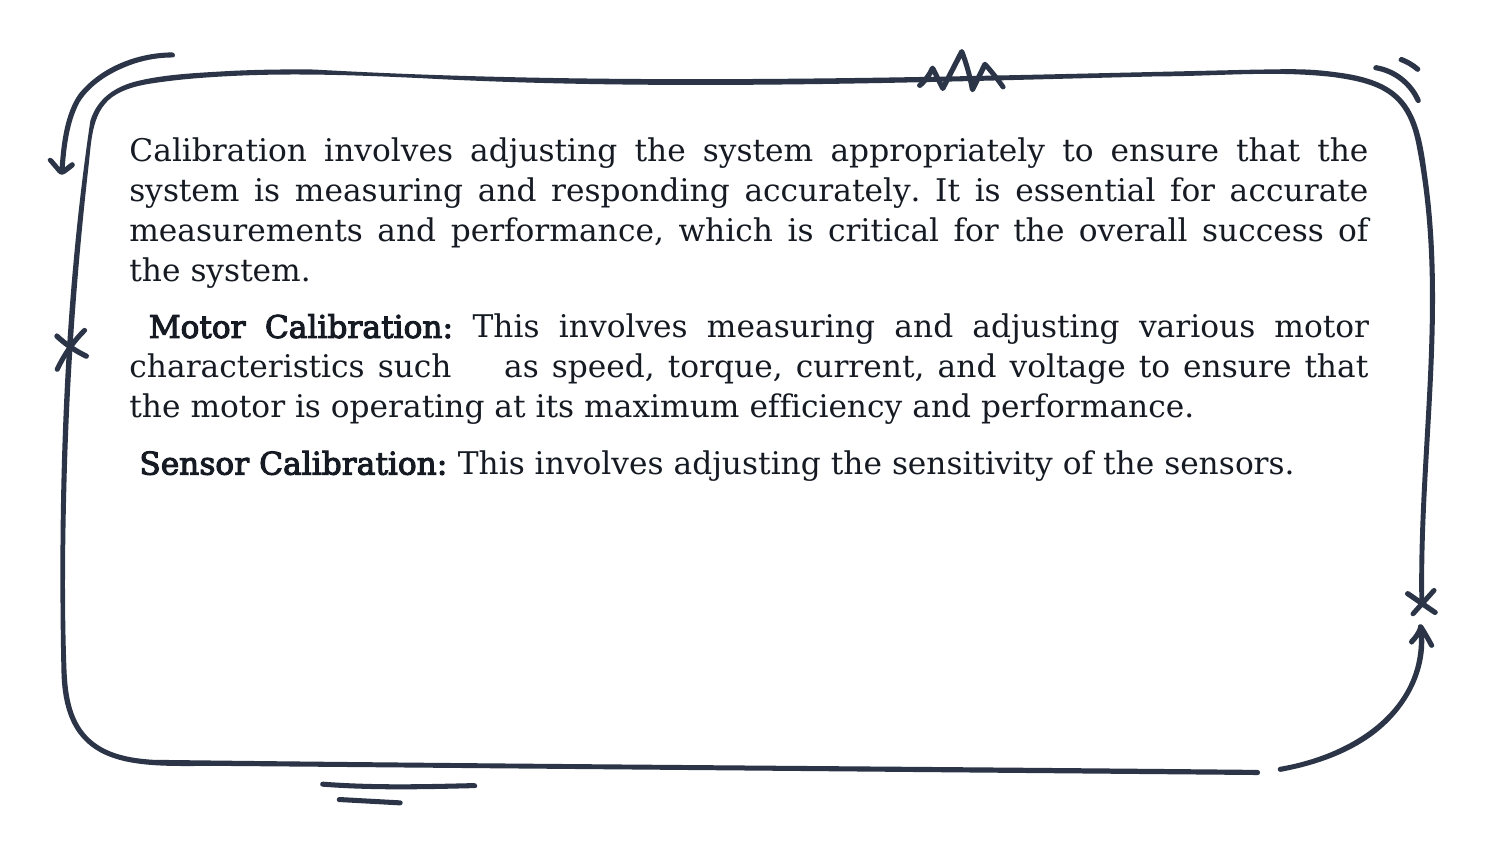

Calibration involves adjusting the system appropriately to ensure that the system is measuring and responding accurately. It is essential for accurate measurements and performance, which is critical for the overall success of the system.
 Motor Calibration: This involves measuring and adjusting various motor characteristics such    as speed, torque, current, and voltage to ensure that the motor is operating at its maximum efficiency and performance.
 Sensor Calibration: This involves adjusting the sensitivity of the sensors.